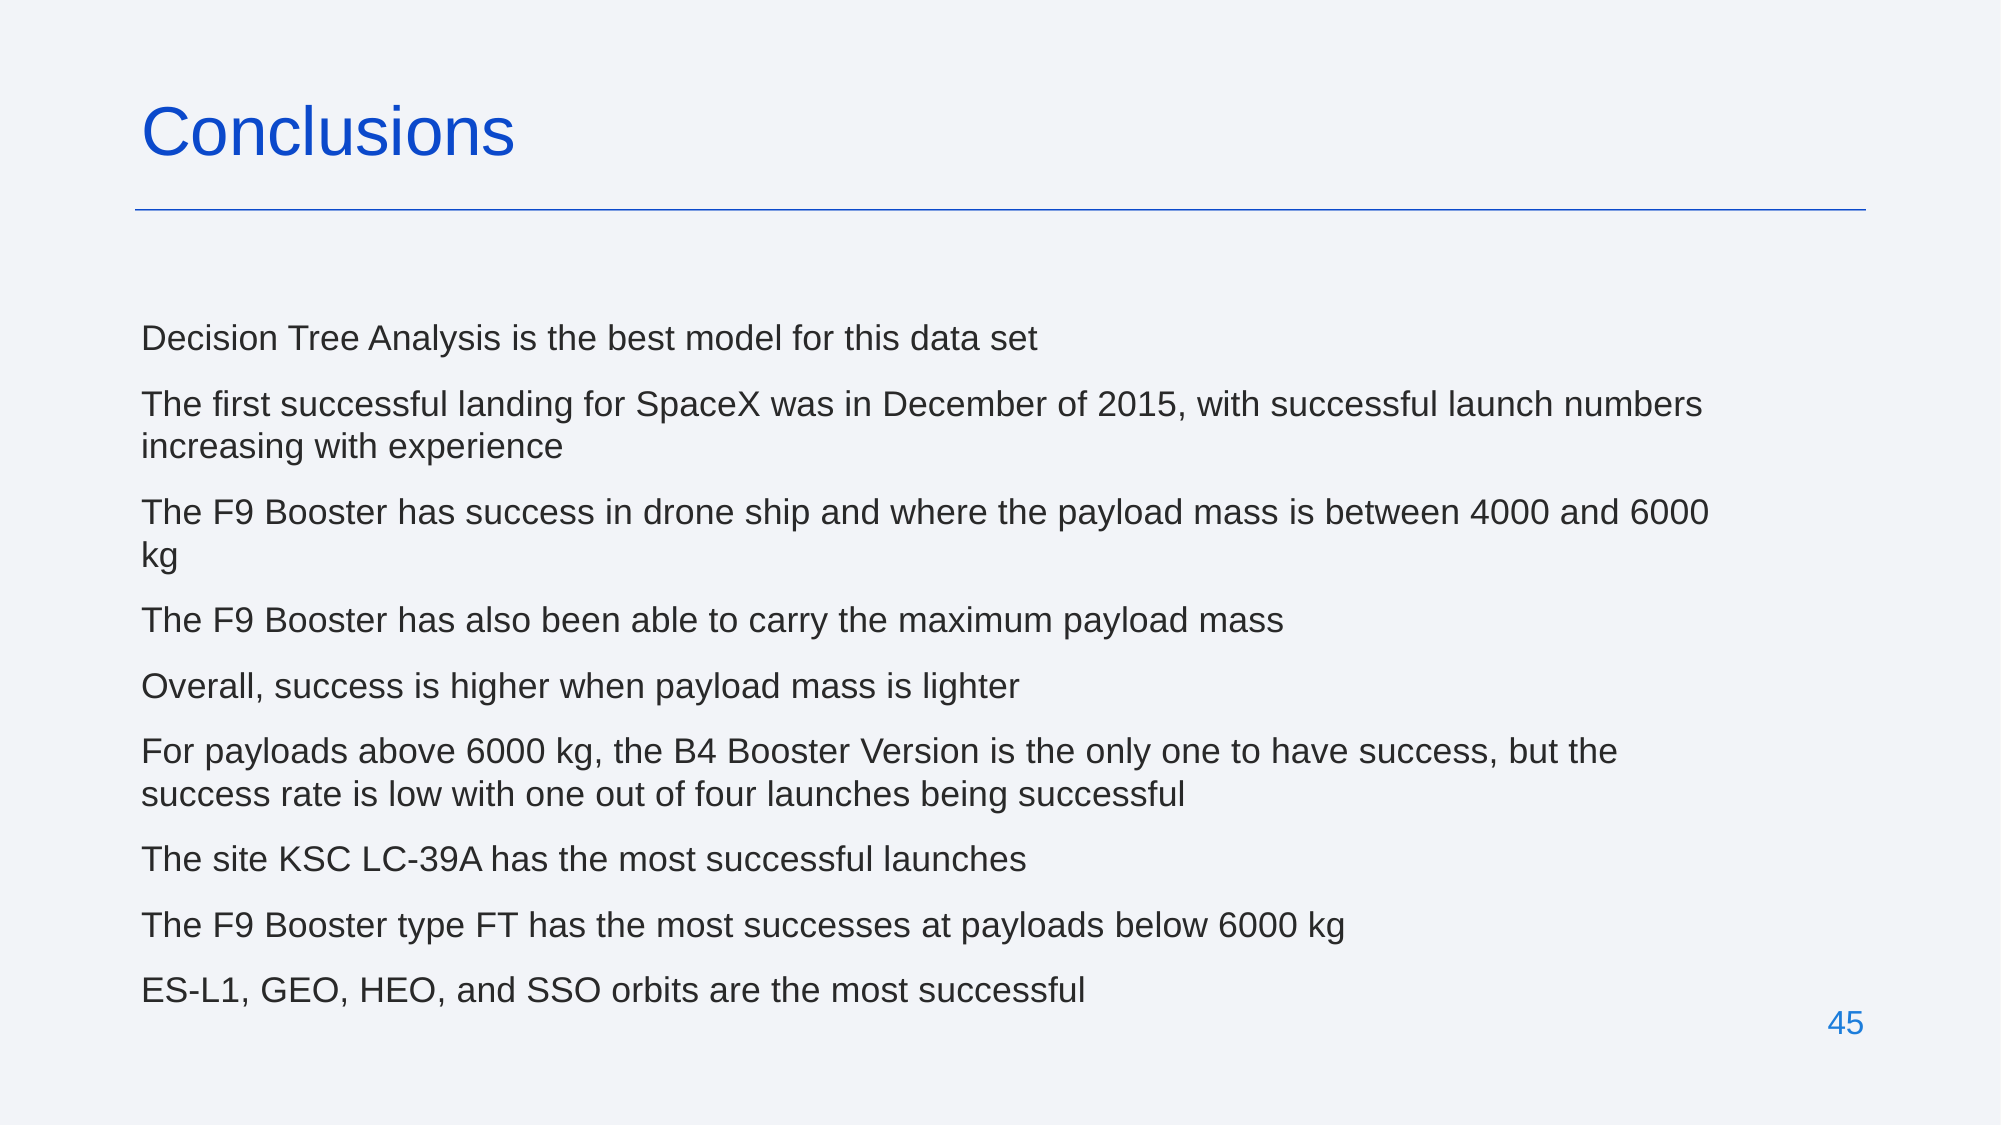

Conclusions
Decision Tree Analysis is the best model for this data set
The first successful landing for SpaceX was in December of 2015, with successful launch numbers increasing with experience
The F9 Booster has success in drone ship and where the payload mass is between 4000 and 6000 kg
The F9 Booster has also been able to carry the maximum payload mass
Overall, success is higher when payload mass is lighter
For payloads above 6000 kg, the B4 Booster Version is the only one to have success, but the success rate is low with one out of four launches being successful
The site KSC LC-39A has the most successful launches
The F9 Booster type FT has the most successes at payloads below 6000 kg
ES-L1, GEO, HEO, and SSO orbits are the most successful

45